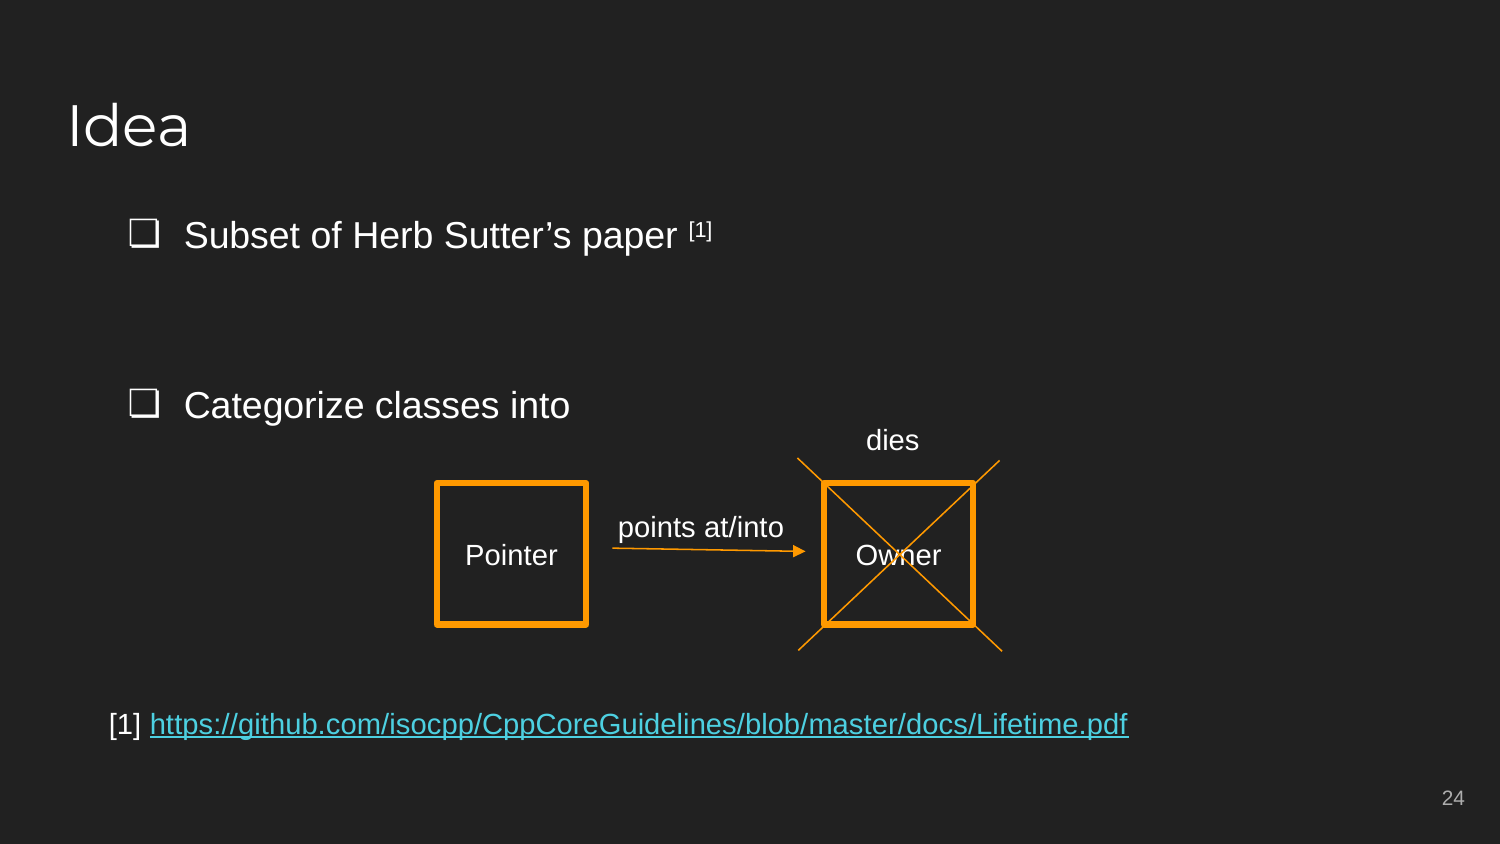

# Idea
Subset of Herb Sutter’s paper [1]

Categorize classes into

[1] https://github.com/isocpp/CppCoreGuidelines/blob/master/docs/Lifetime.pdf

dies
Pointer
Owner
points at/into
24